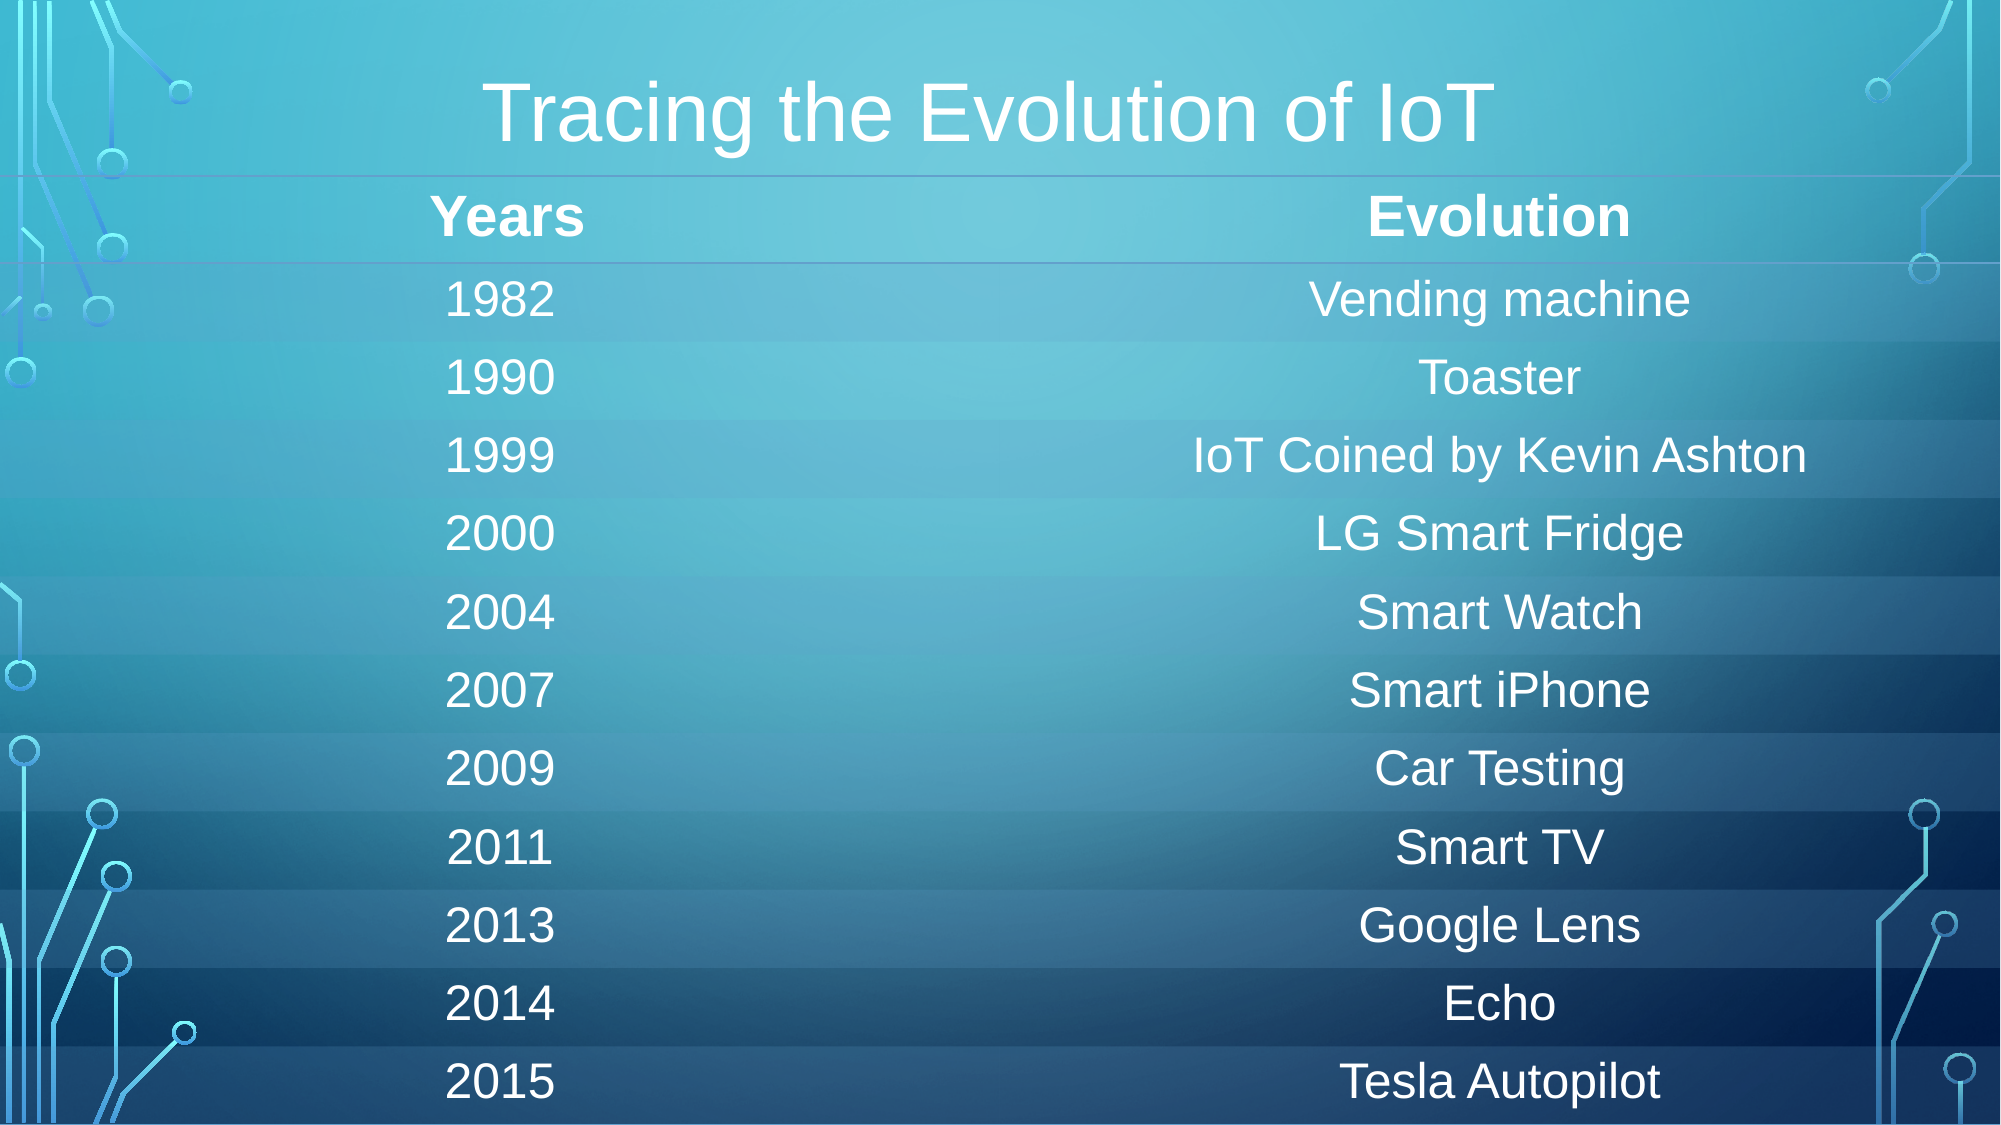

Tracing the Evolution of IoT

| Years | Evolution |
| --- | --- |
| 1982 | Vending machine |
| 1990 | Toaster |
| 1999 | IoT Coined by Kevin Ashton |
| 2000 | LG Smart Fridge |
| 2004 | Smart Watch |
| 2007 | Smart iPhone |
| 2009 | Car Testing |
| 2011 | Smart TV |
| 2013 | Google Lens |
| 2014 | Echo |
| 2015 | Tesla Autopilot |